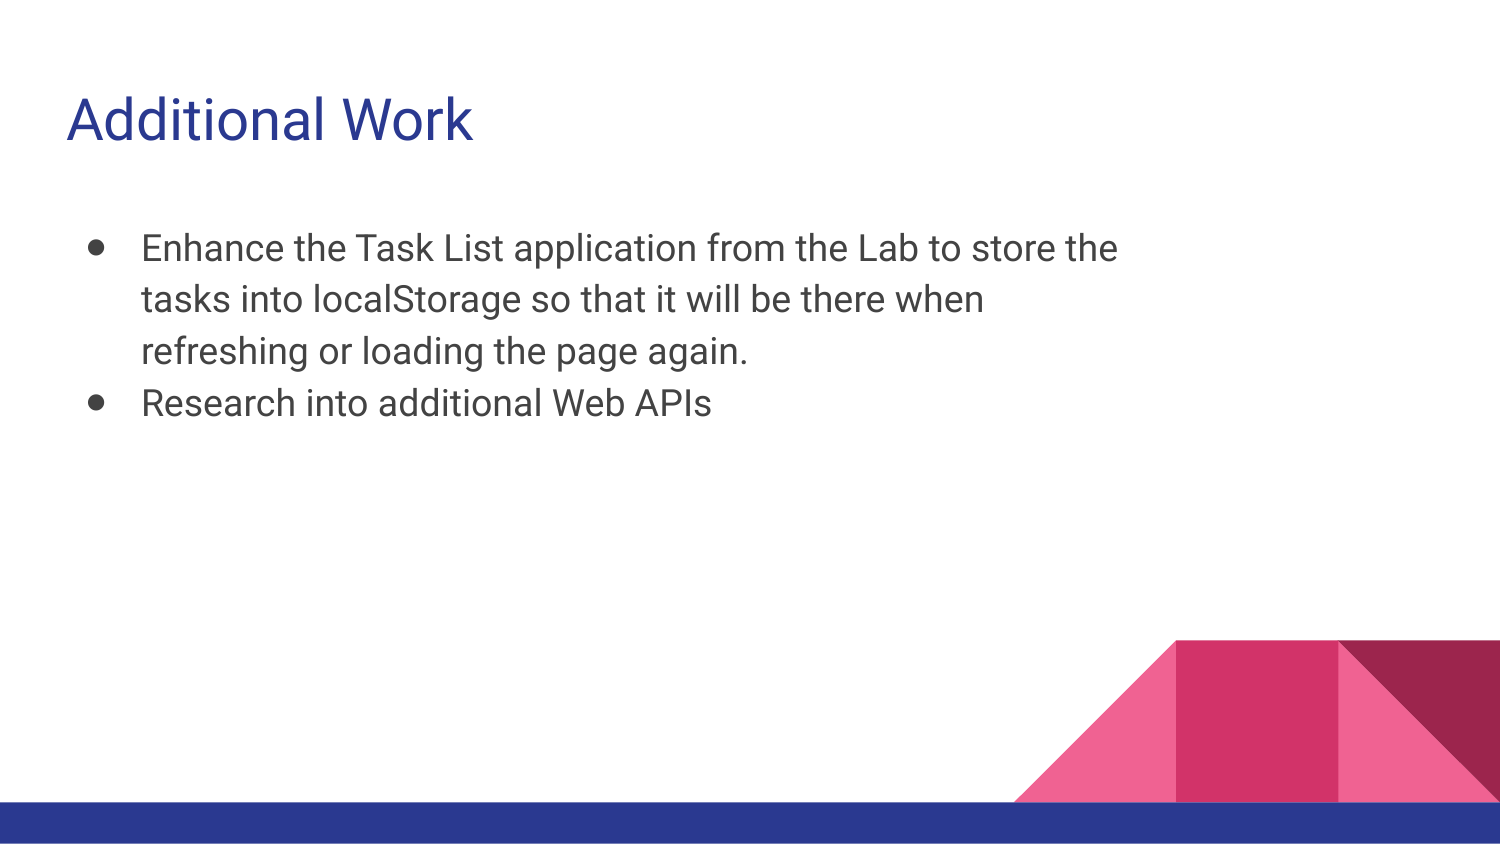

# Additional Work
Enhance the Task List application from the Lab to store the tasks into localStorage so that it will be there when refreshing or loading the page again.
Research into additional Web APIs